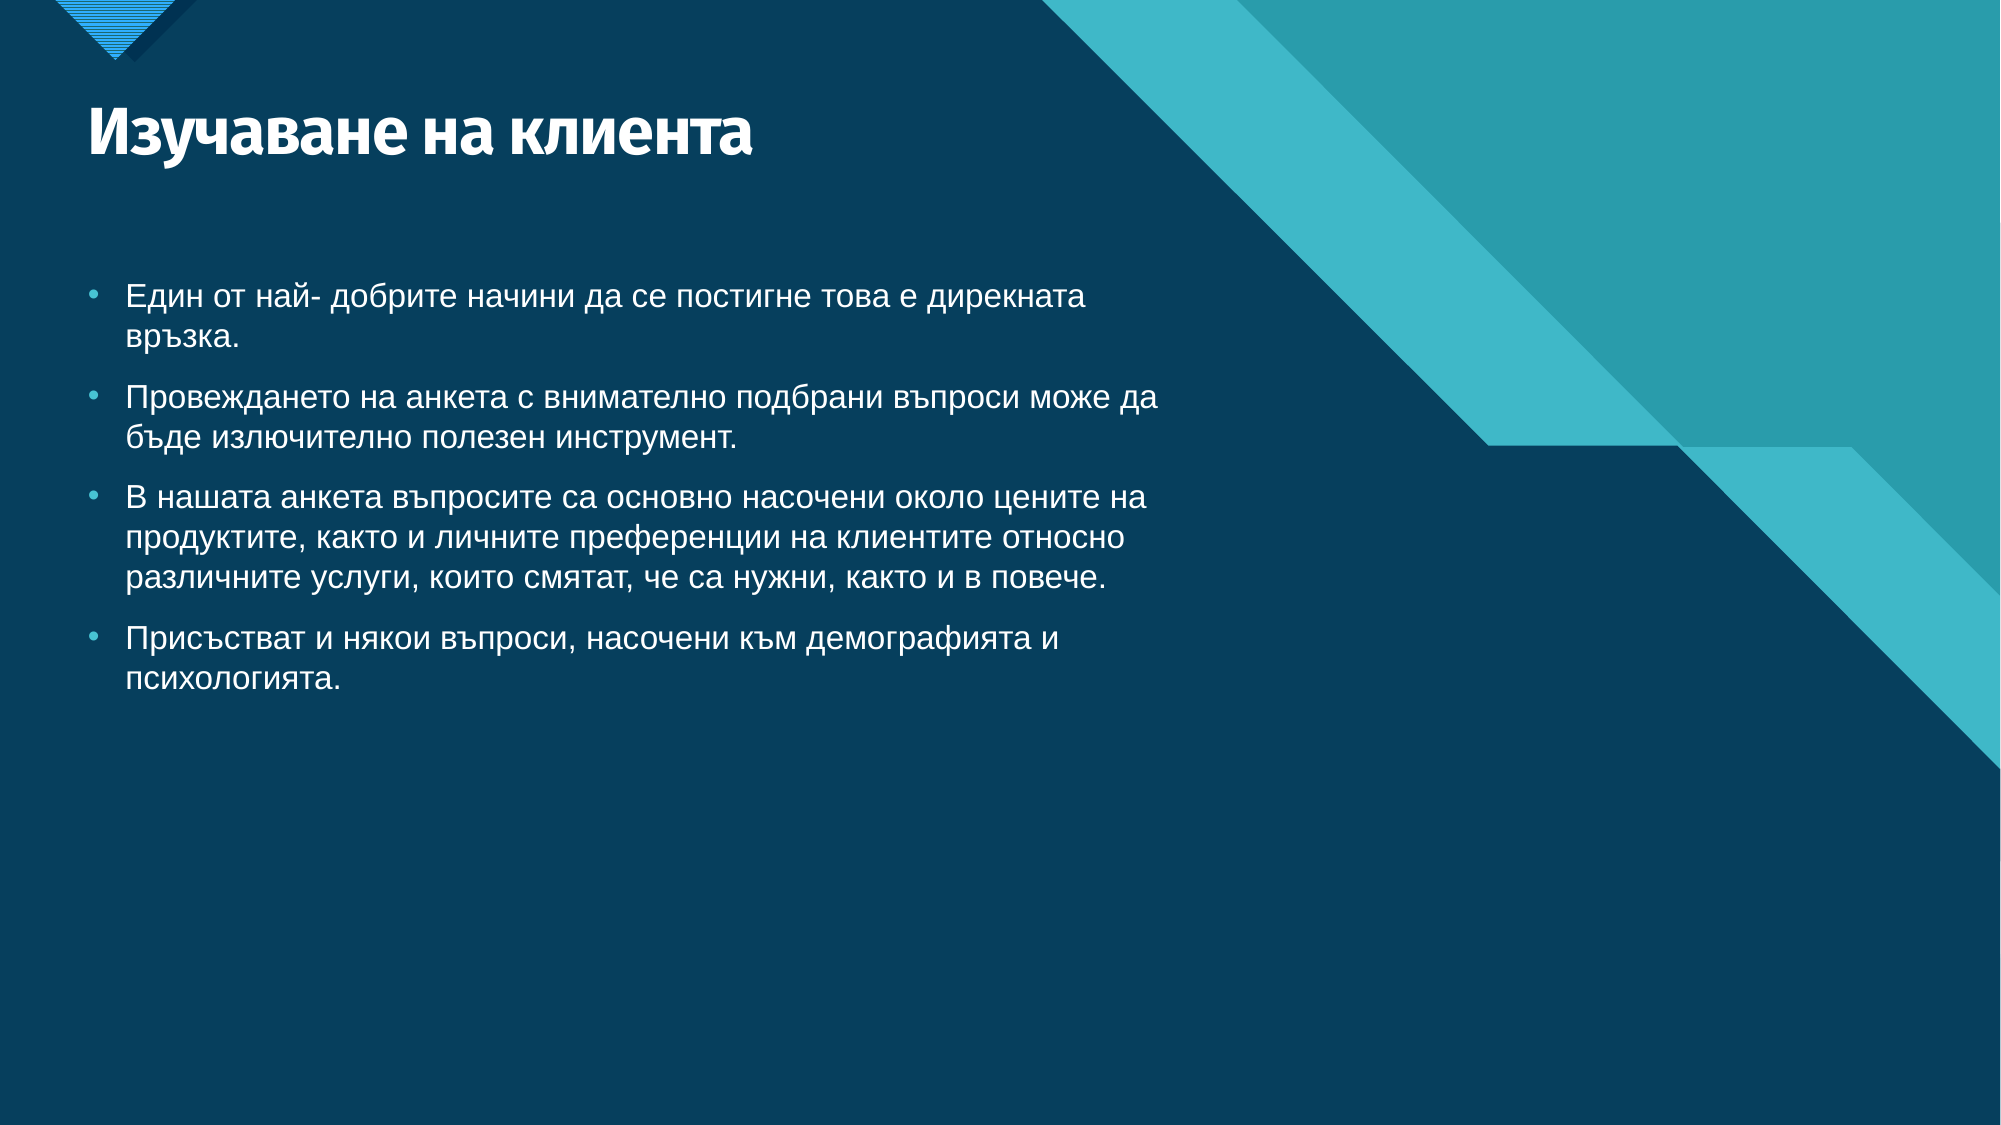

# Изучаване на клиента
Един от най- добрите начини да се постигне това е дирекната връзка.
Провеждането на анкета с внимателно подбрани въпроси може да бъде излючително полезен инструмент.
В нашата анкета въпросите са основно насочени около цените на продуктите, както и личните преференции на клиентите относно различните услуги, които смятат, че са нужни, както и в повече.
Присъстват и някои въпроси, насочени към демографията и психологията.